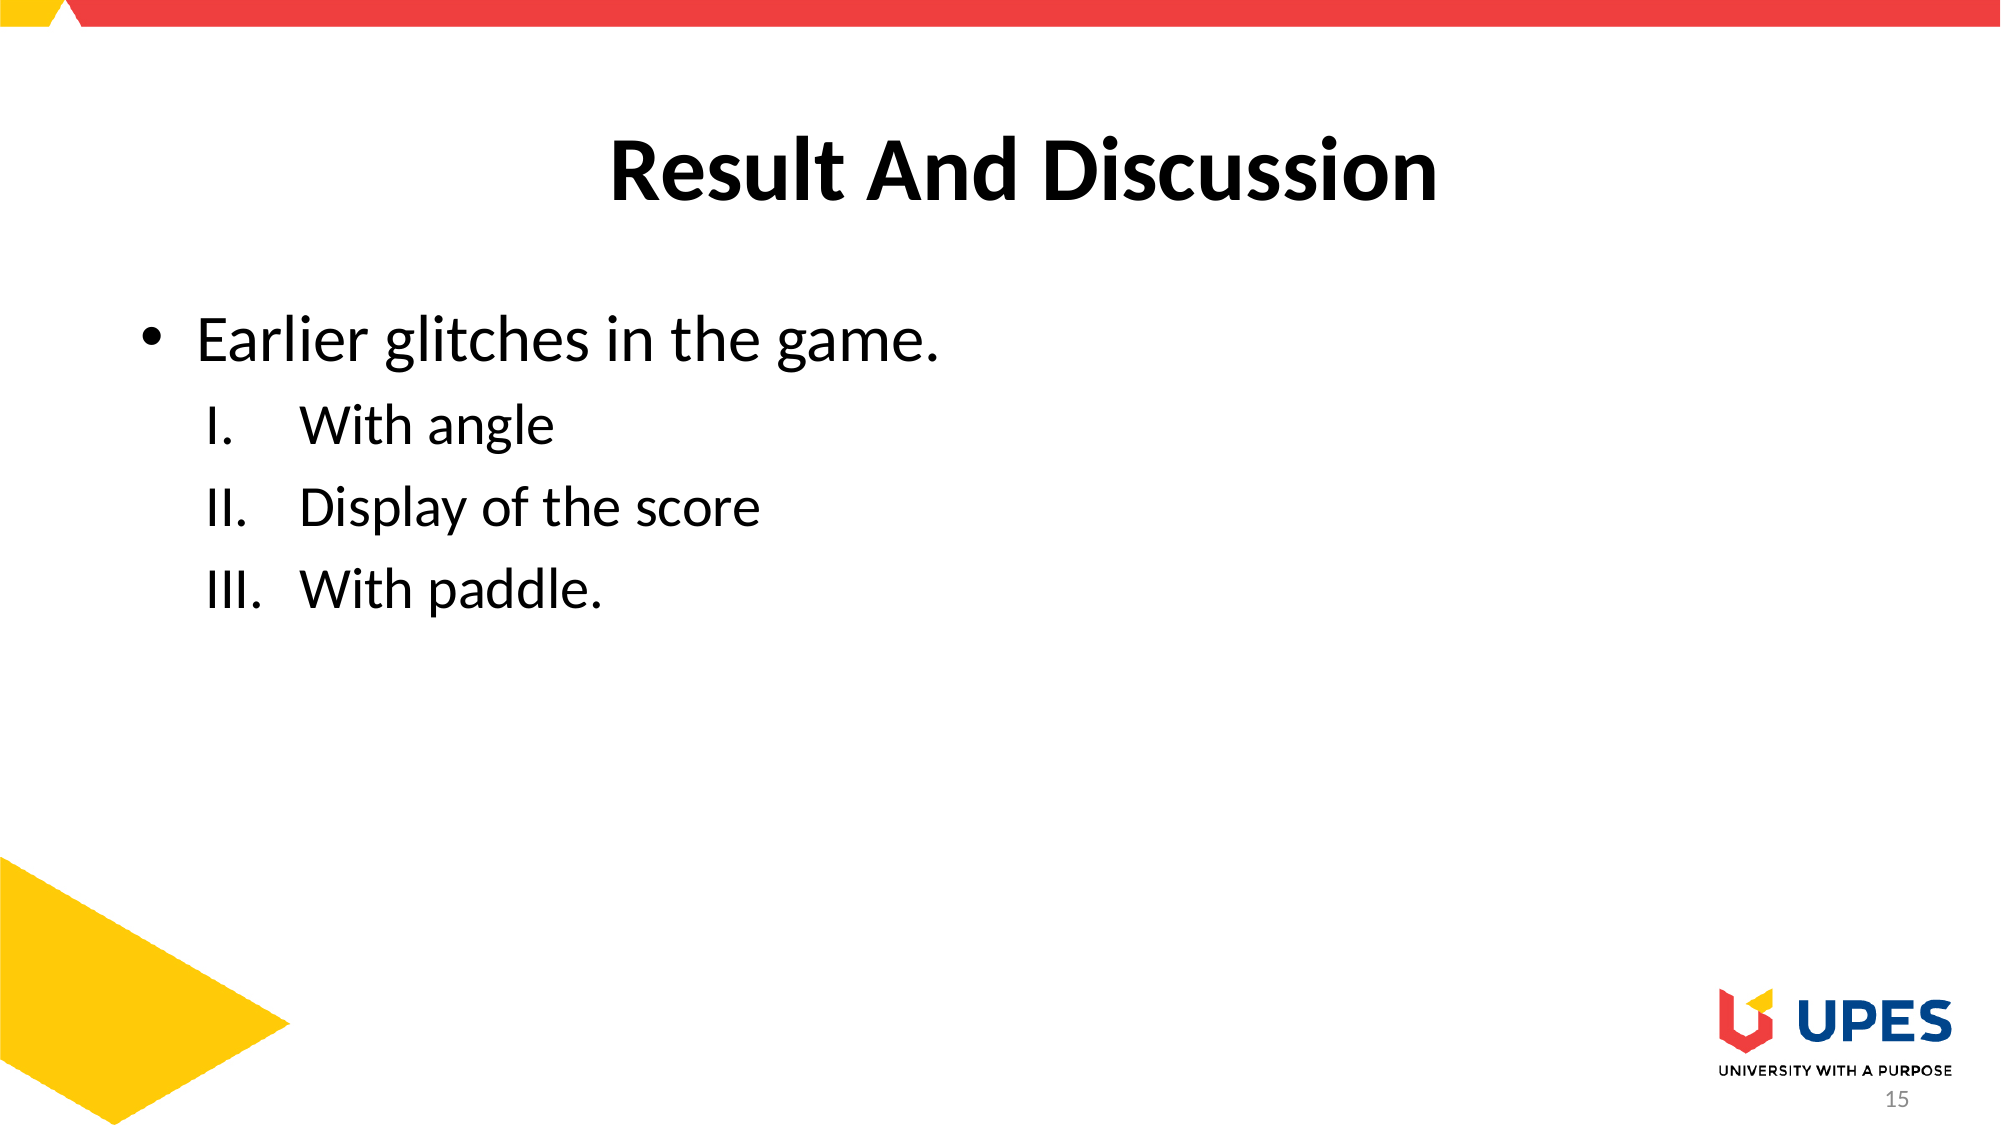

# Result And Discussion
Earlier glitches in the game.
With angle
Display of the score
With paddle.